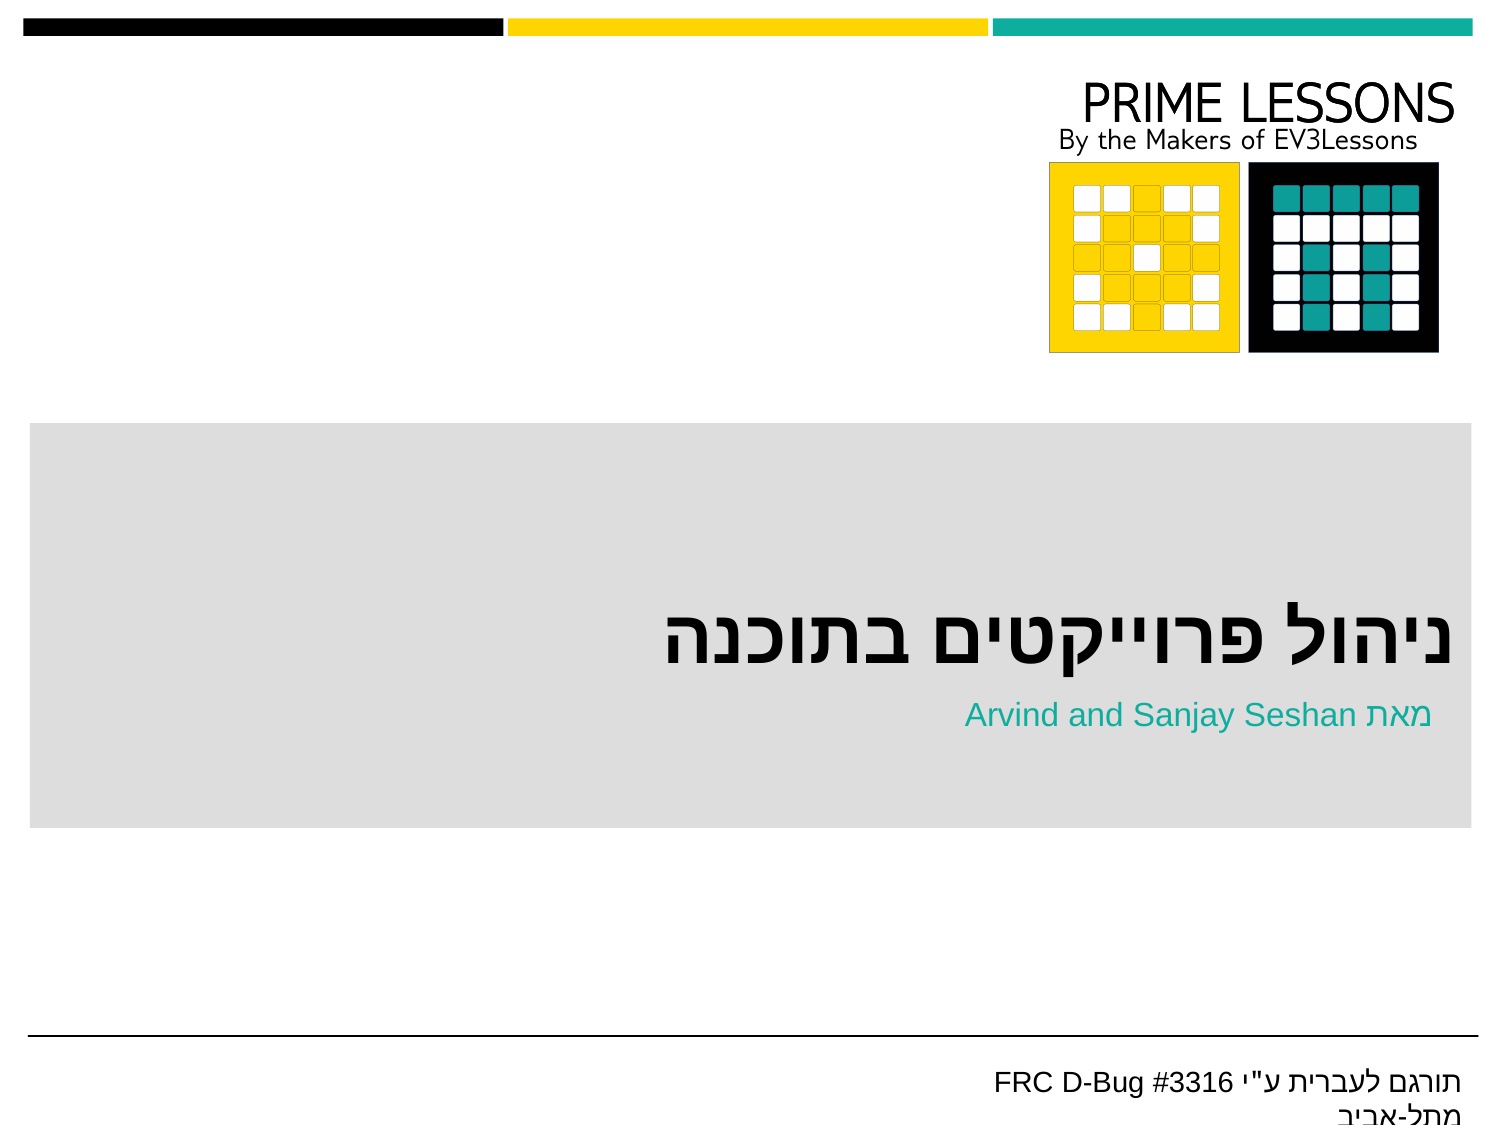

# ניהול פרוייקטים בתוכנה
מאת Arvind and Sanjay Seshan